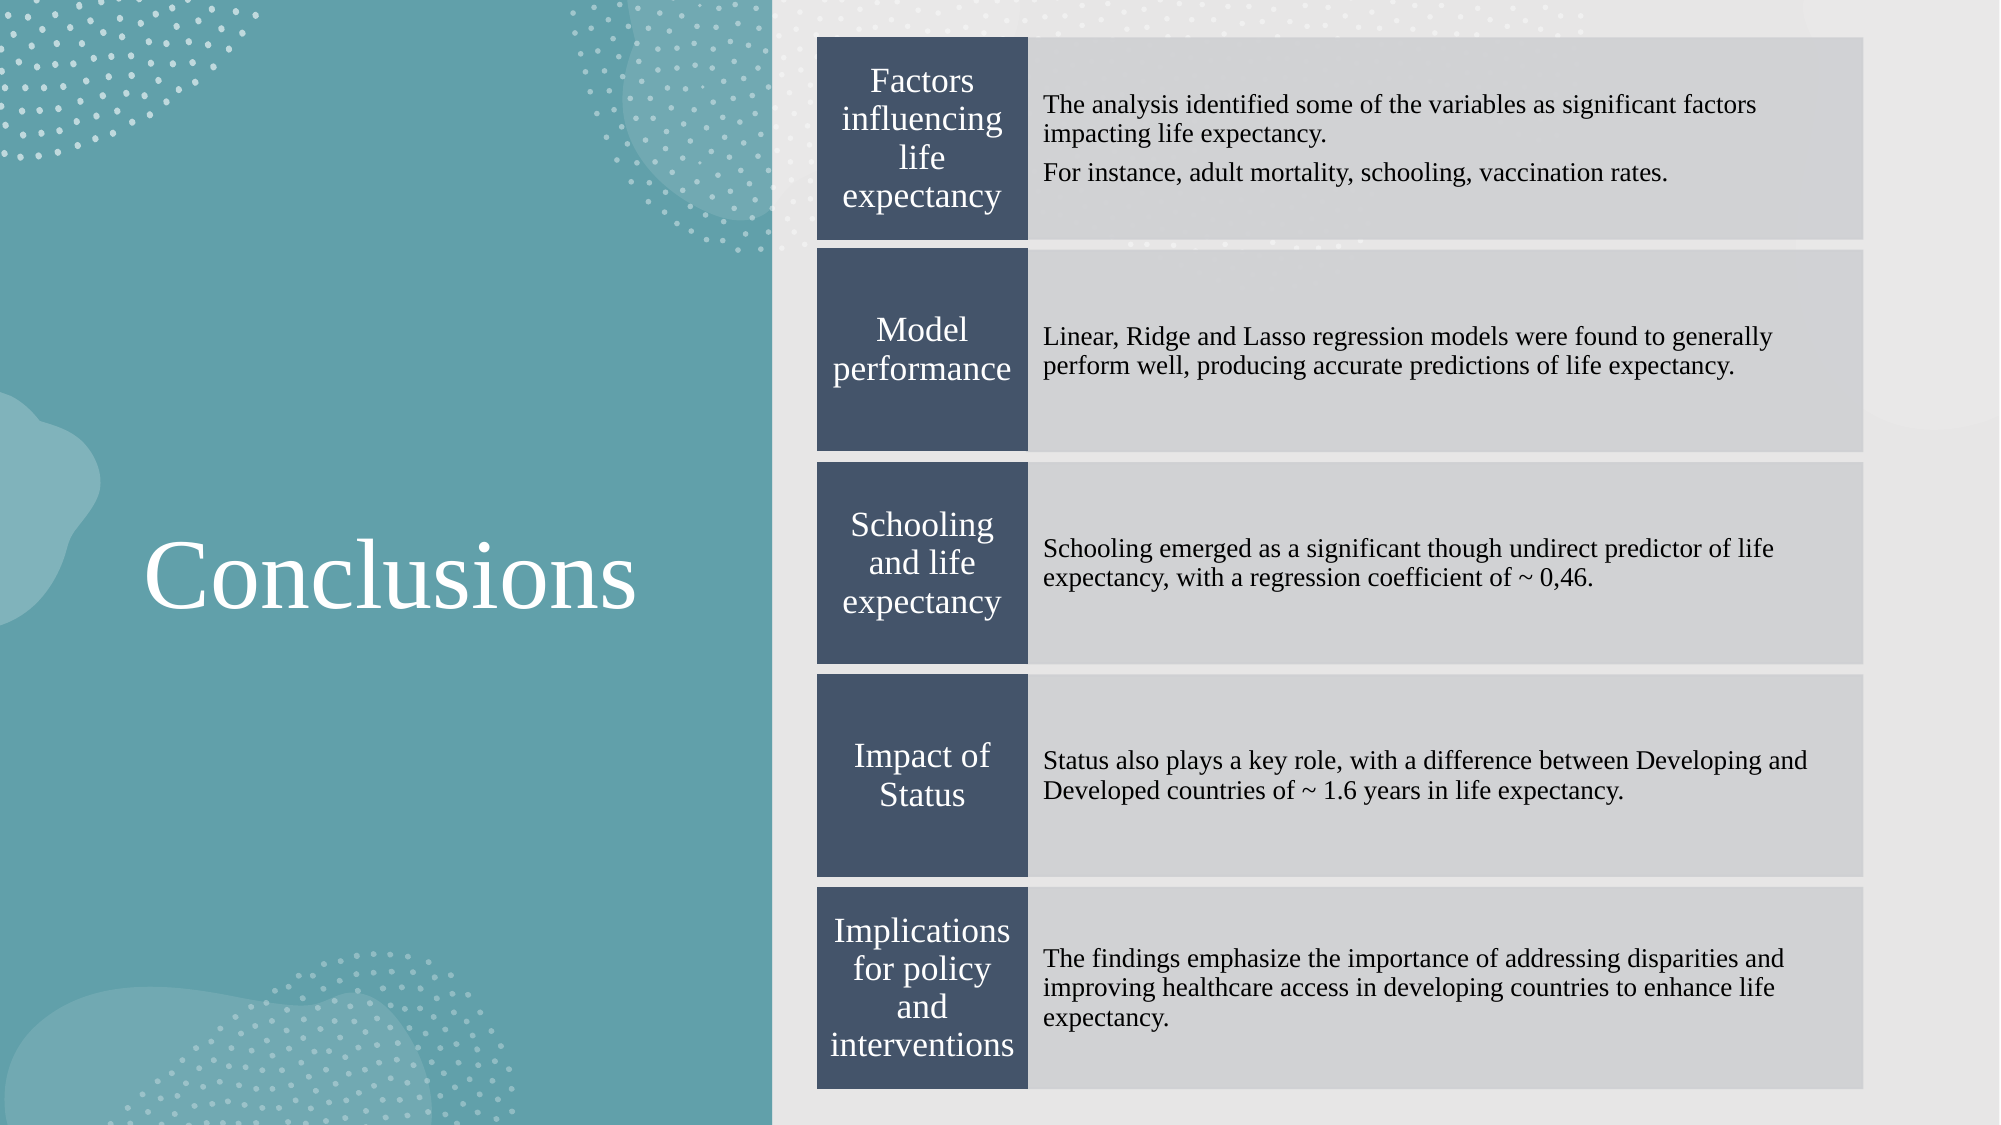

The analysis identified some of the variables as significant factors impacting life expectancy.
For instance, adult mortality, schooling, vaccination rates.
Factors influencing life expectancy
Linear, Ridge and Lasso regression models were found to generally perform well, producing accurate predictions of life expectancy.
Model performance
Schooling emerged as a significant though undirect predictor of life expectancy, with a regression coefficient of ~ 0,46.
Schooling and life expectancy
Status also plays a key role, with a difference between Developing and Developed countries of ~ 1.6 years in life expectancy.
Impact of Status
The findings emphasize the importance of addressing disparities and improving healthcare access in developing countries to enhance life expectancy.
Implications for policy and interventions
Conclusions